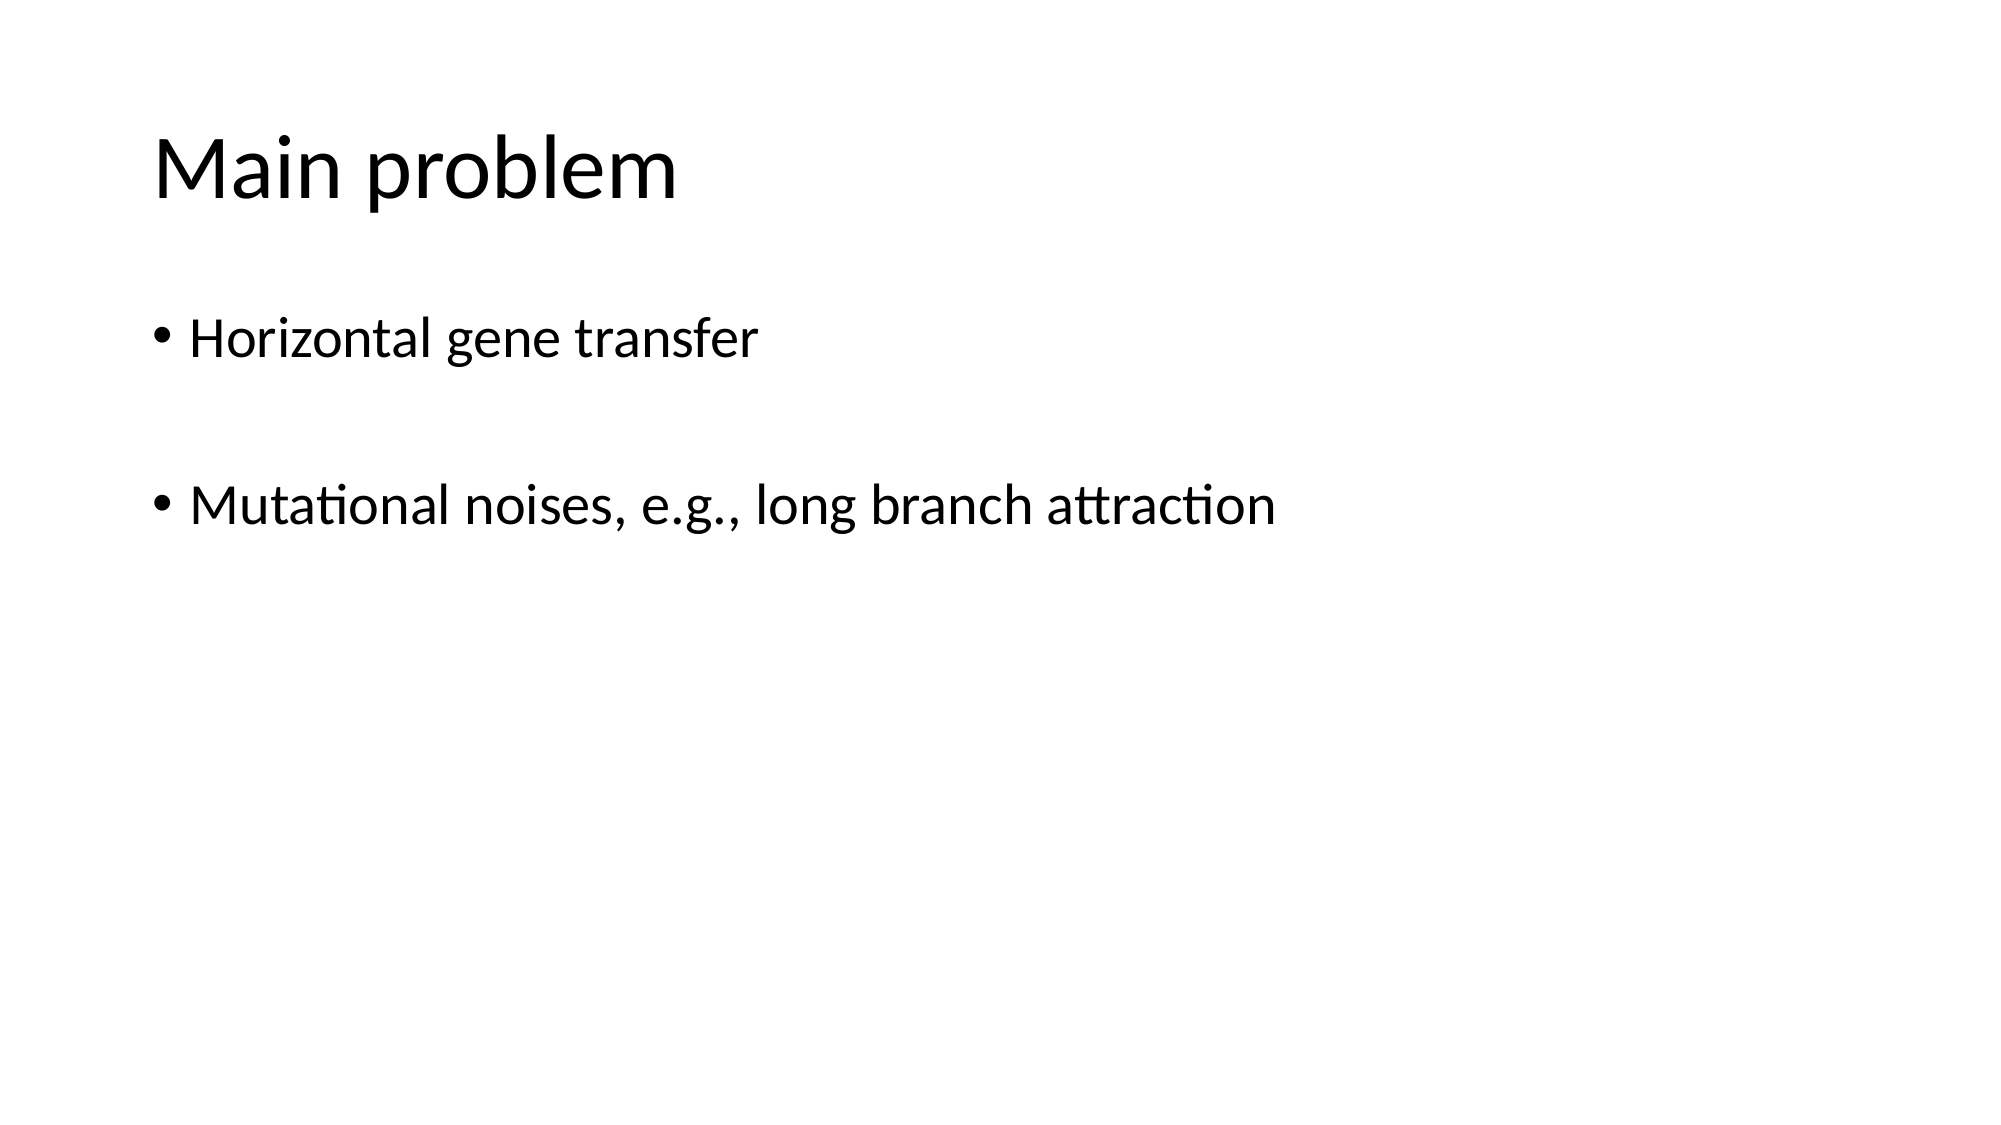

# Main problem
Horizontal gene transfer

Mutational noises, e.g., long branch attraction